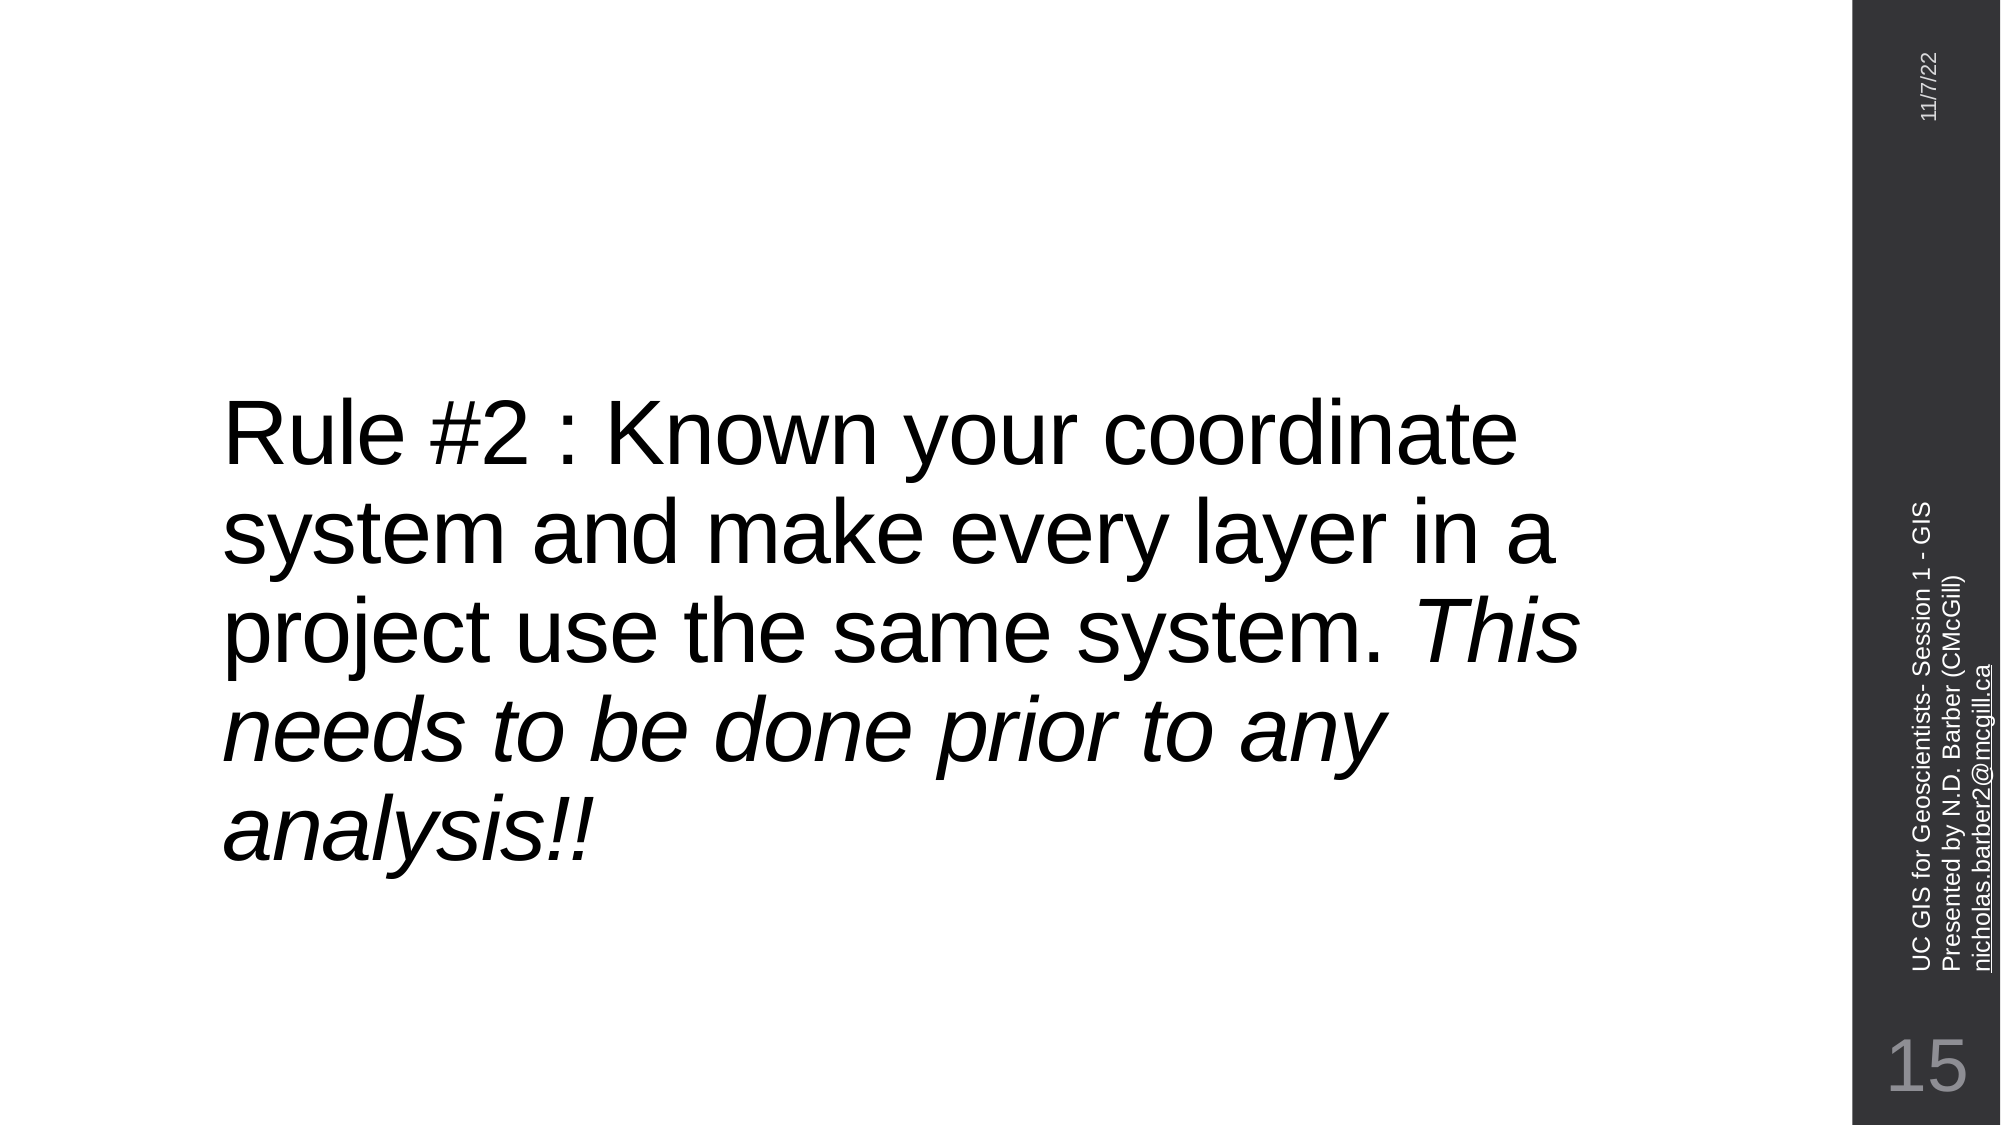

# Rule #2 : Known your coordinate system and make every layer in a project use the same system. This needs to be done prior to any analysis!!
11/7/22
UC GIS for Geoscientists- Session 1 - GIS
Presented by N.D. Barber (CMcGill)
nicholas.barber2@mcgill.ca
15